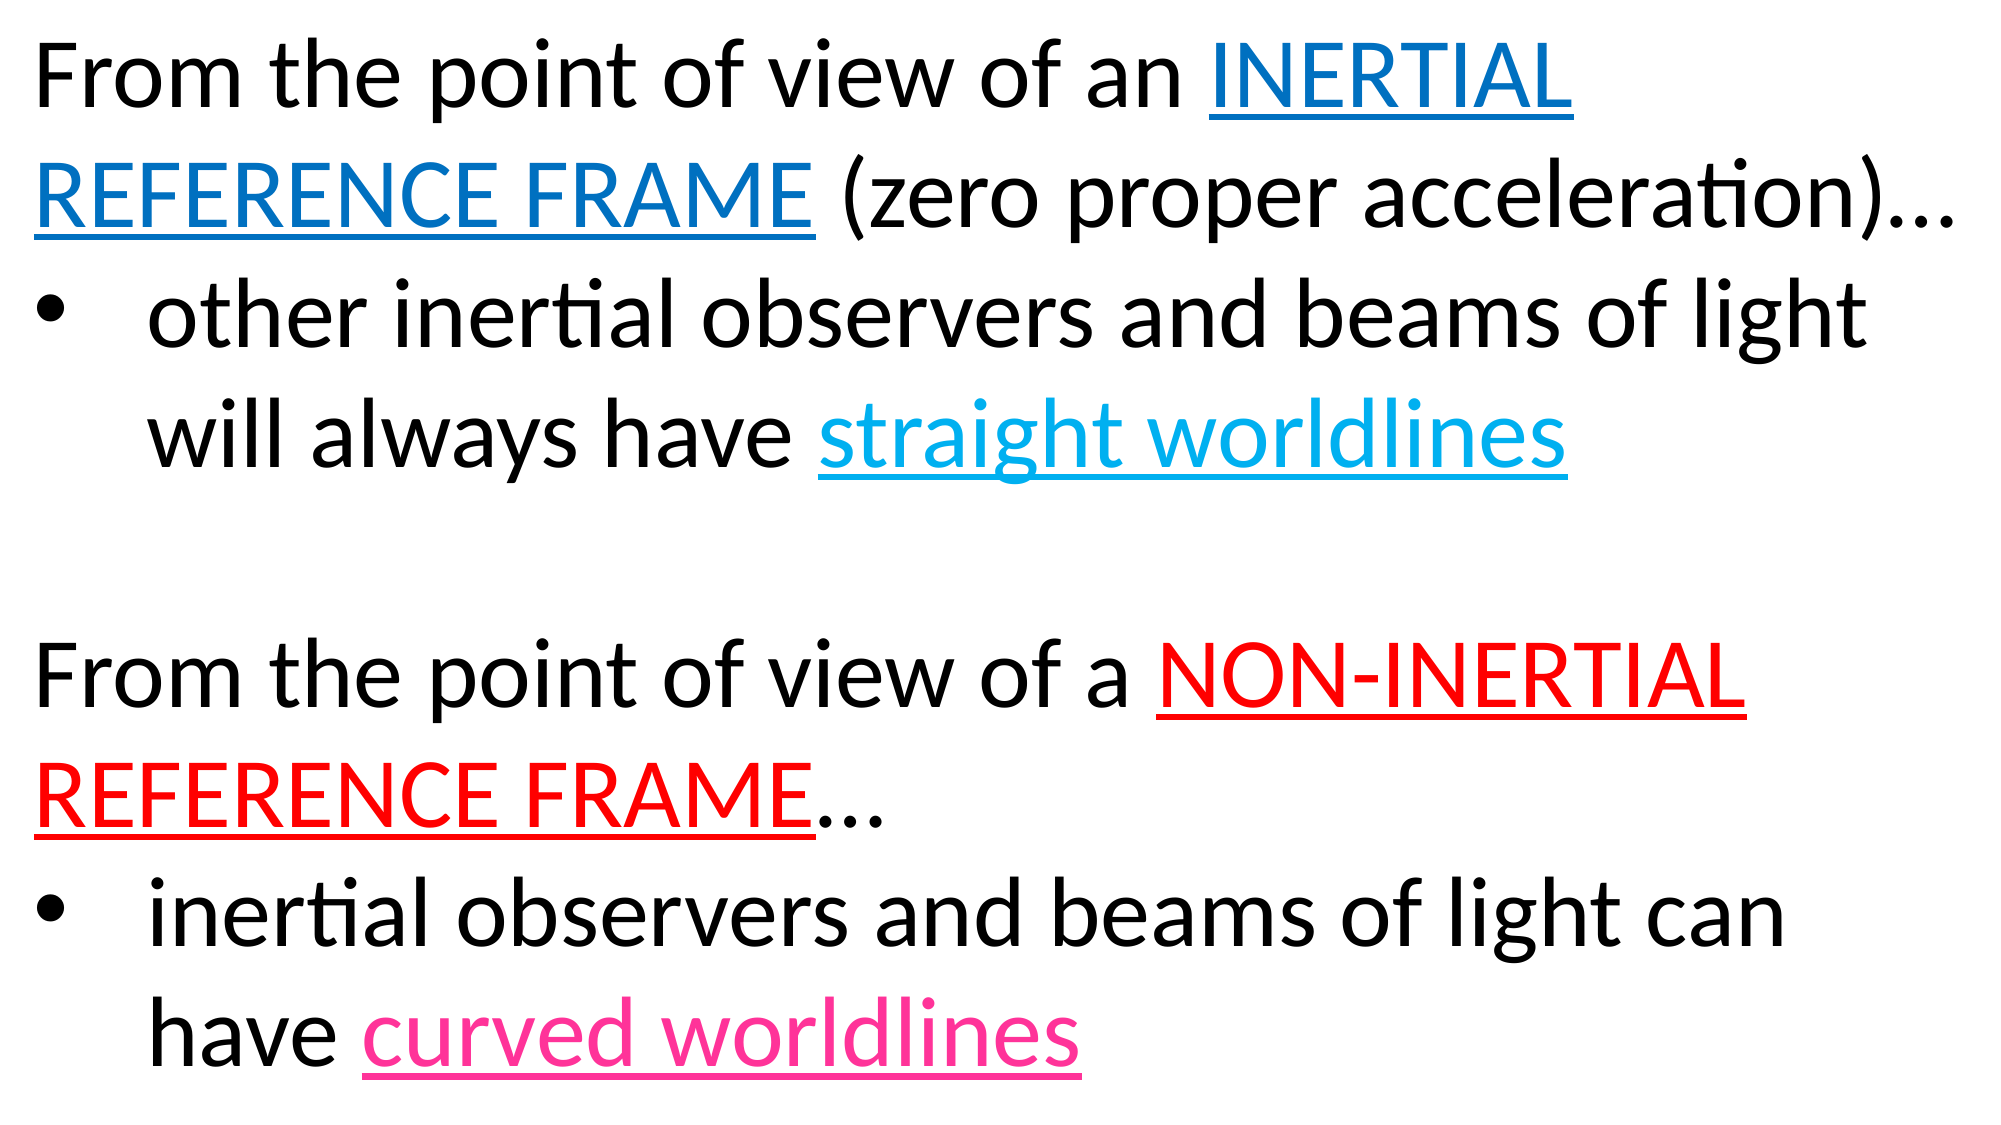

From the point of view of an INERTIAL REFERENCE FRAME (zero proper acceleration)…
other inertial observers and beams of light will always have straight worldlines

From the point of view of a NON-INERTIAL REFERENCE FRAME…
inertial observers and beams of light can have curved worldlines